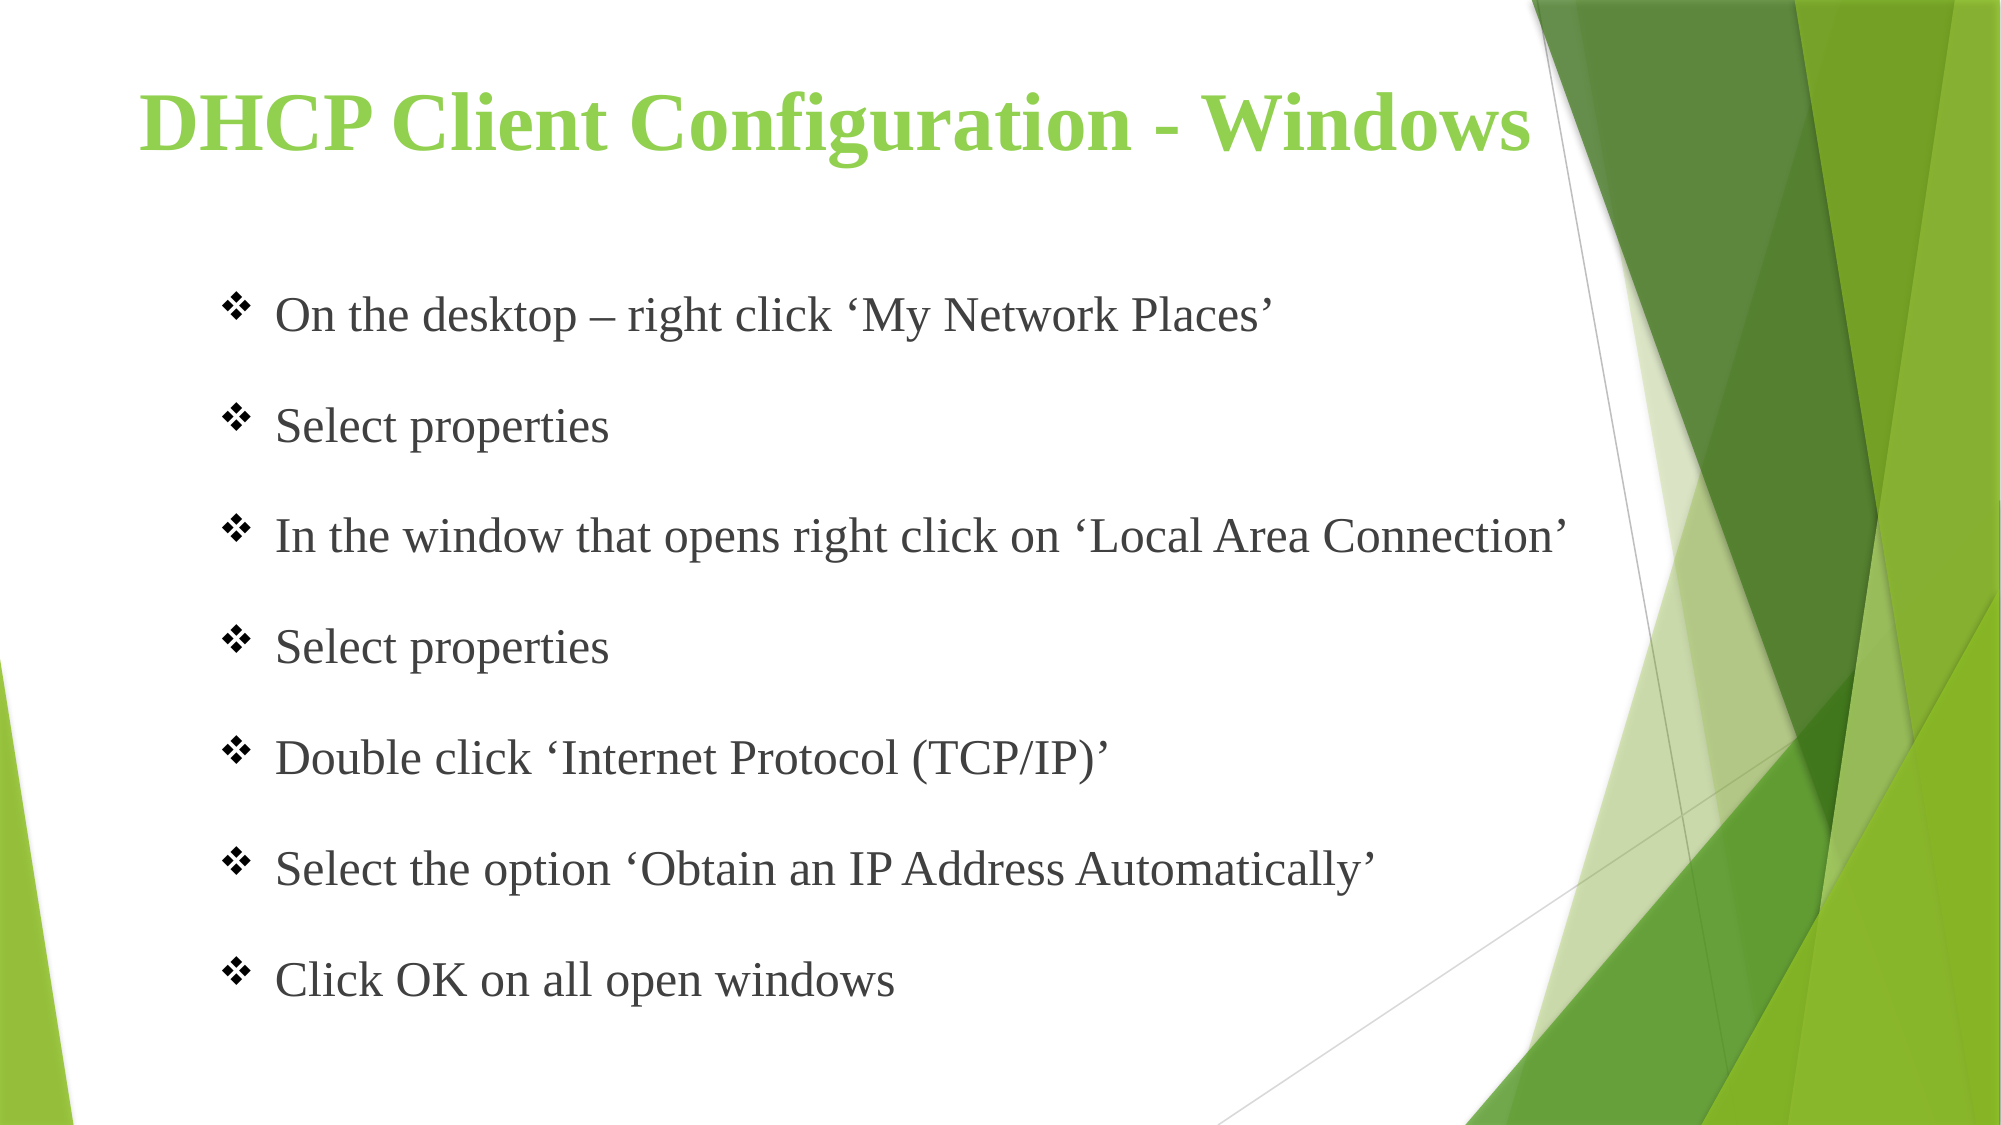

# DHCP Client Configuration - Windows
On the desktop – right click ‘My Network Places’
Select properties
In the window that opens right click on ‘Local Area Connection’
Select properties
Double click ‘Internet Protocol (TCP/IP)’
Select the option ‘Obtain an IP Address Automatically’
Click OK on all open windows